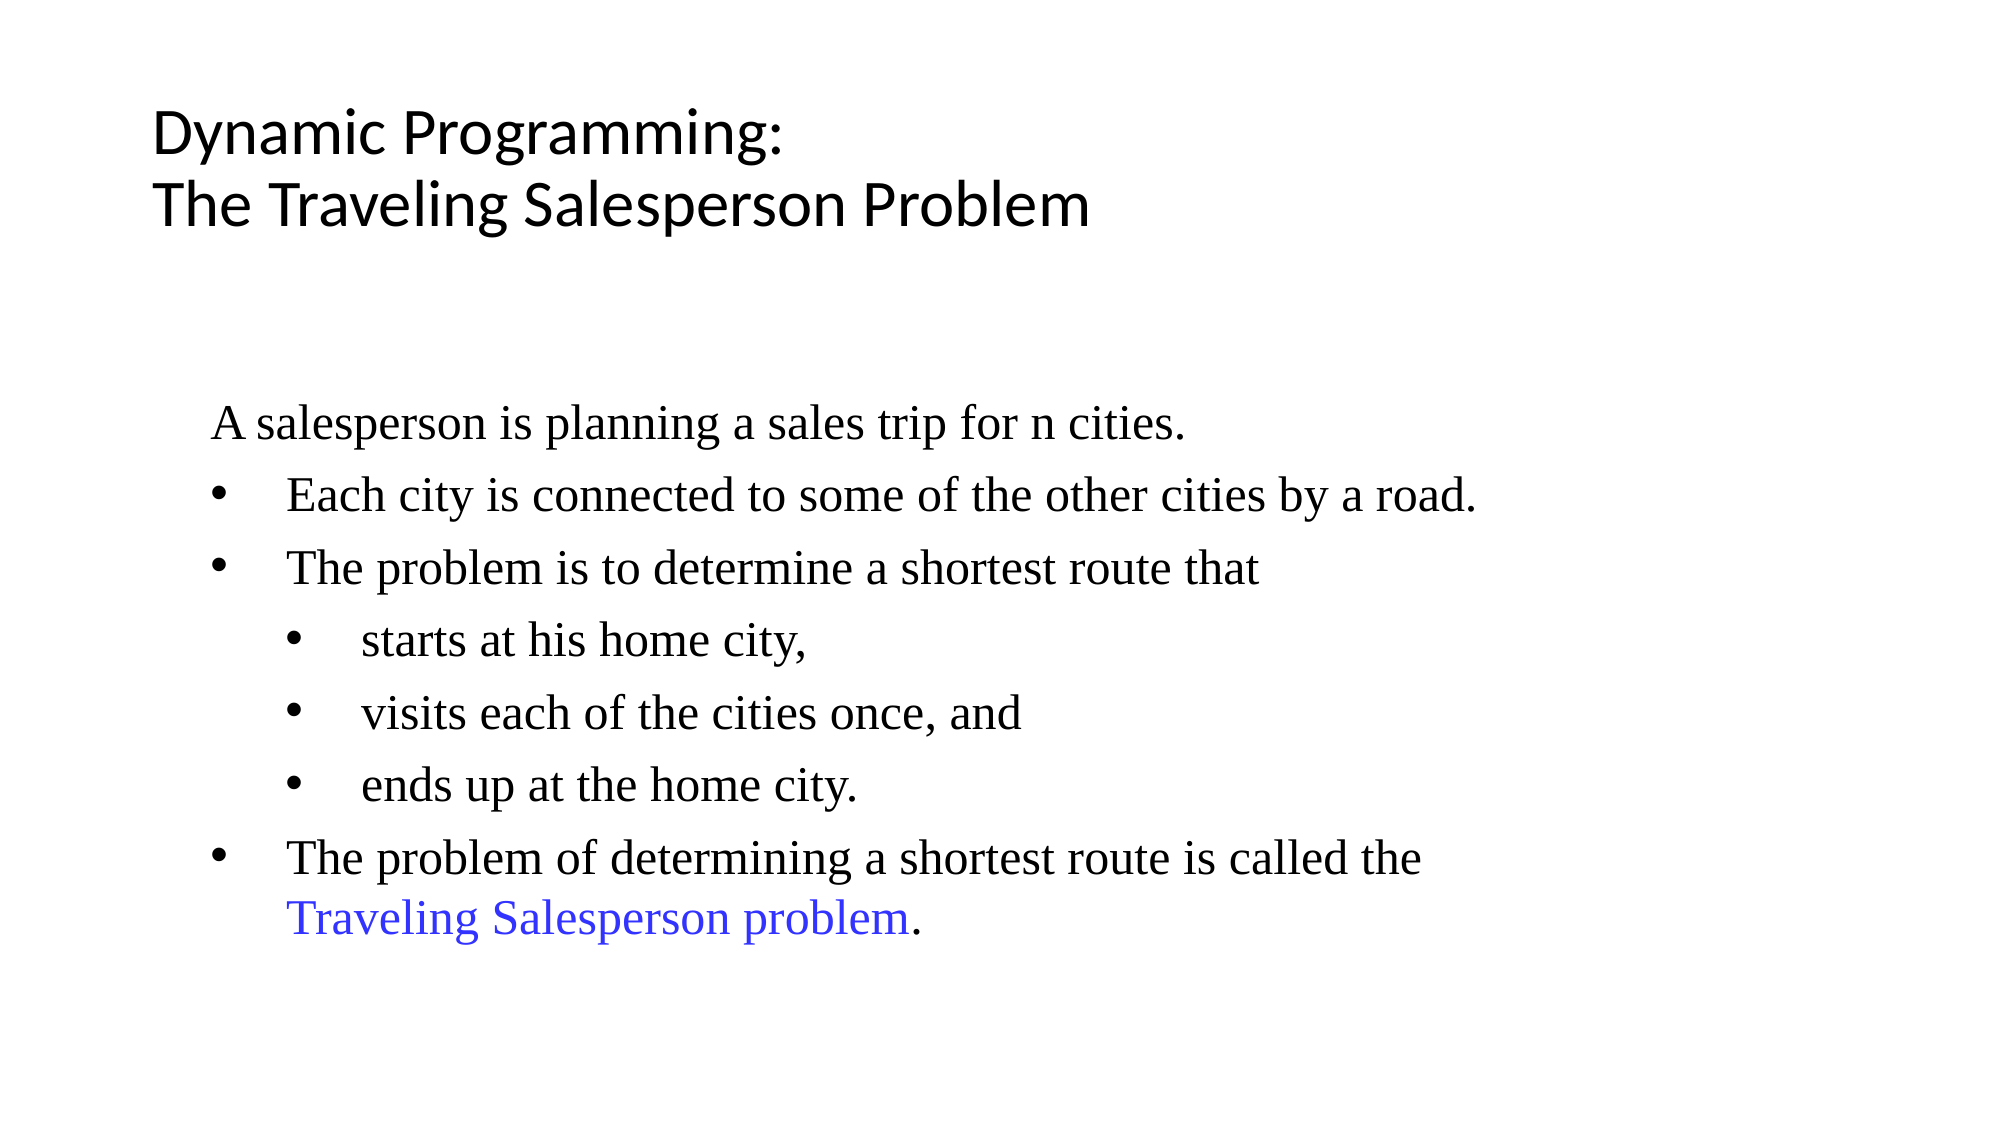

# Dynamic Programming: The Traveling Salesperson Problem
A salesperson is planning a sales trip for n cities.
Each city is connected to some of the other cities by a road.
The problem is to determine a shortest route that
starts at his home city,
visits each of the cities once, and
ends up at the home city.
The problem of determining a shortest route is called the Traveling Salesperson problem.